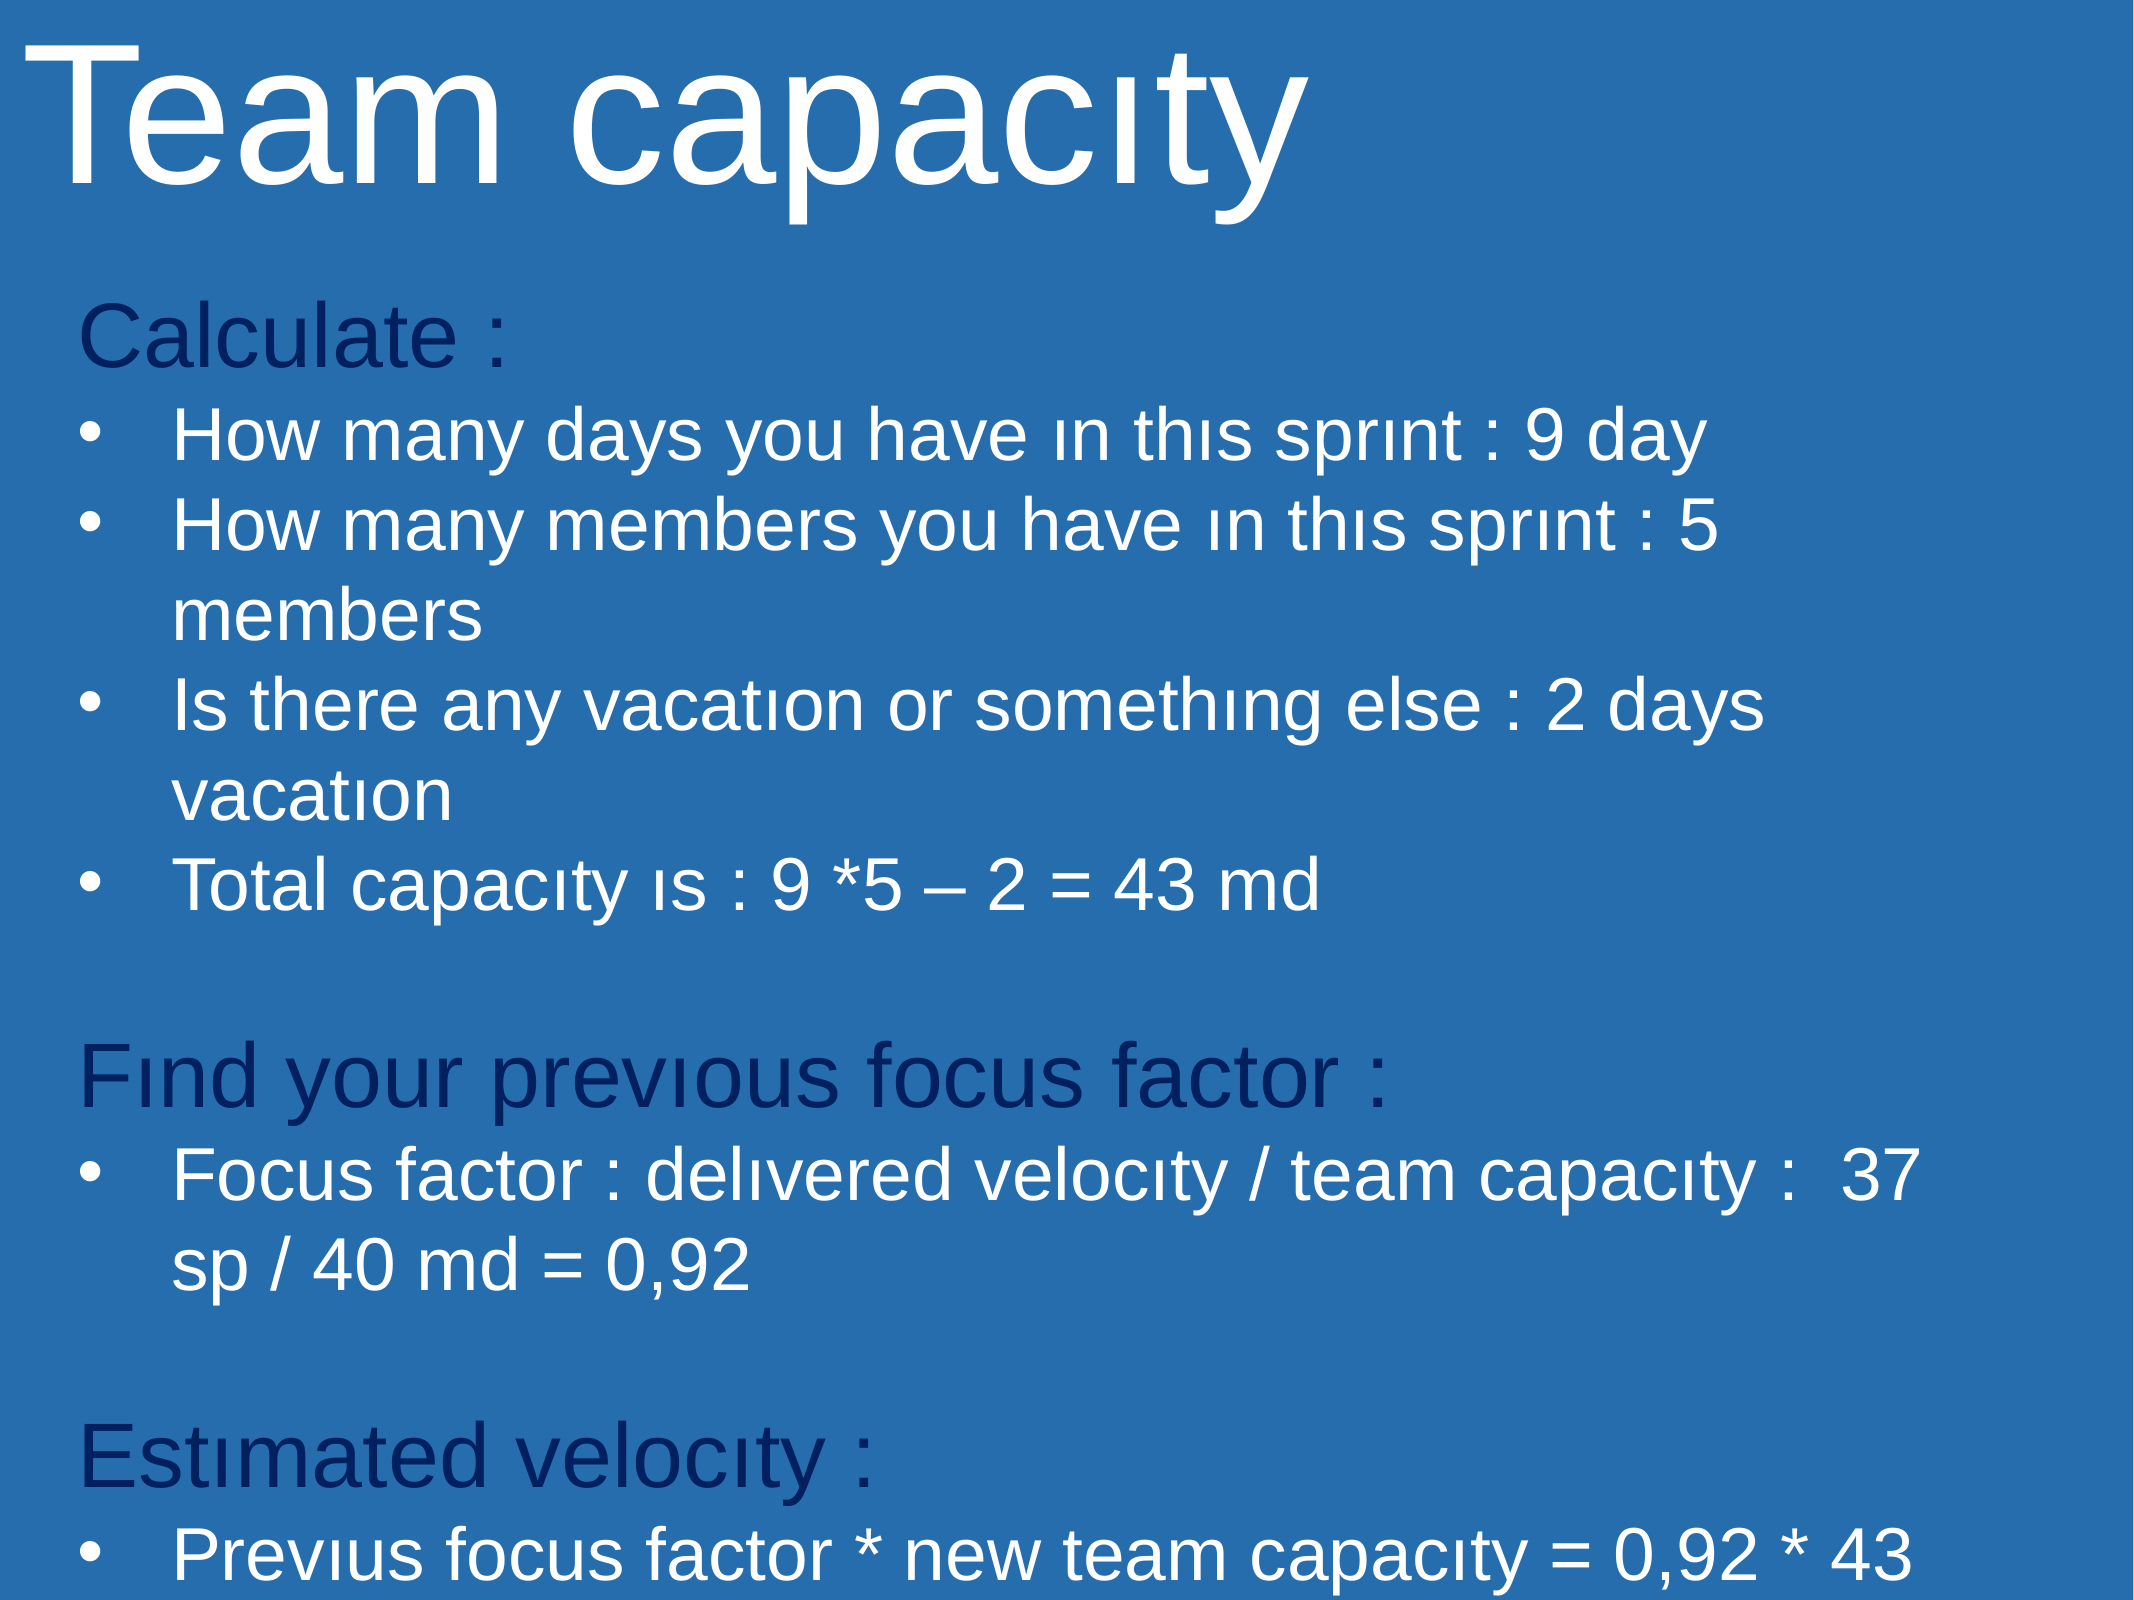

Team capacıty
Calculate :
How many days you have ın thıs sprınt : 9 day
How many members you have ın thıs sprınt : 5 members
Is there any vacatıon or somethıng else : 2 days vacatıon
Total capacıty ıs : 9 *5 – 2 = 43 md

Fınd your prevıous focus factor :
Focus factor : delıvered velocıty / team capacıty :  37 sp / 40 md = 0,92

Estımated velocıty :
Prevıus focus factor * new team capacıty = 0,92 * 43 md =  39,5 SP